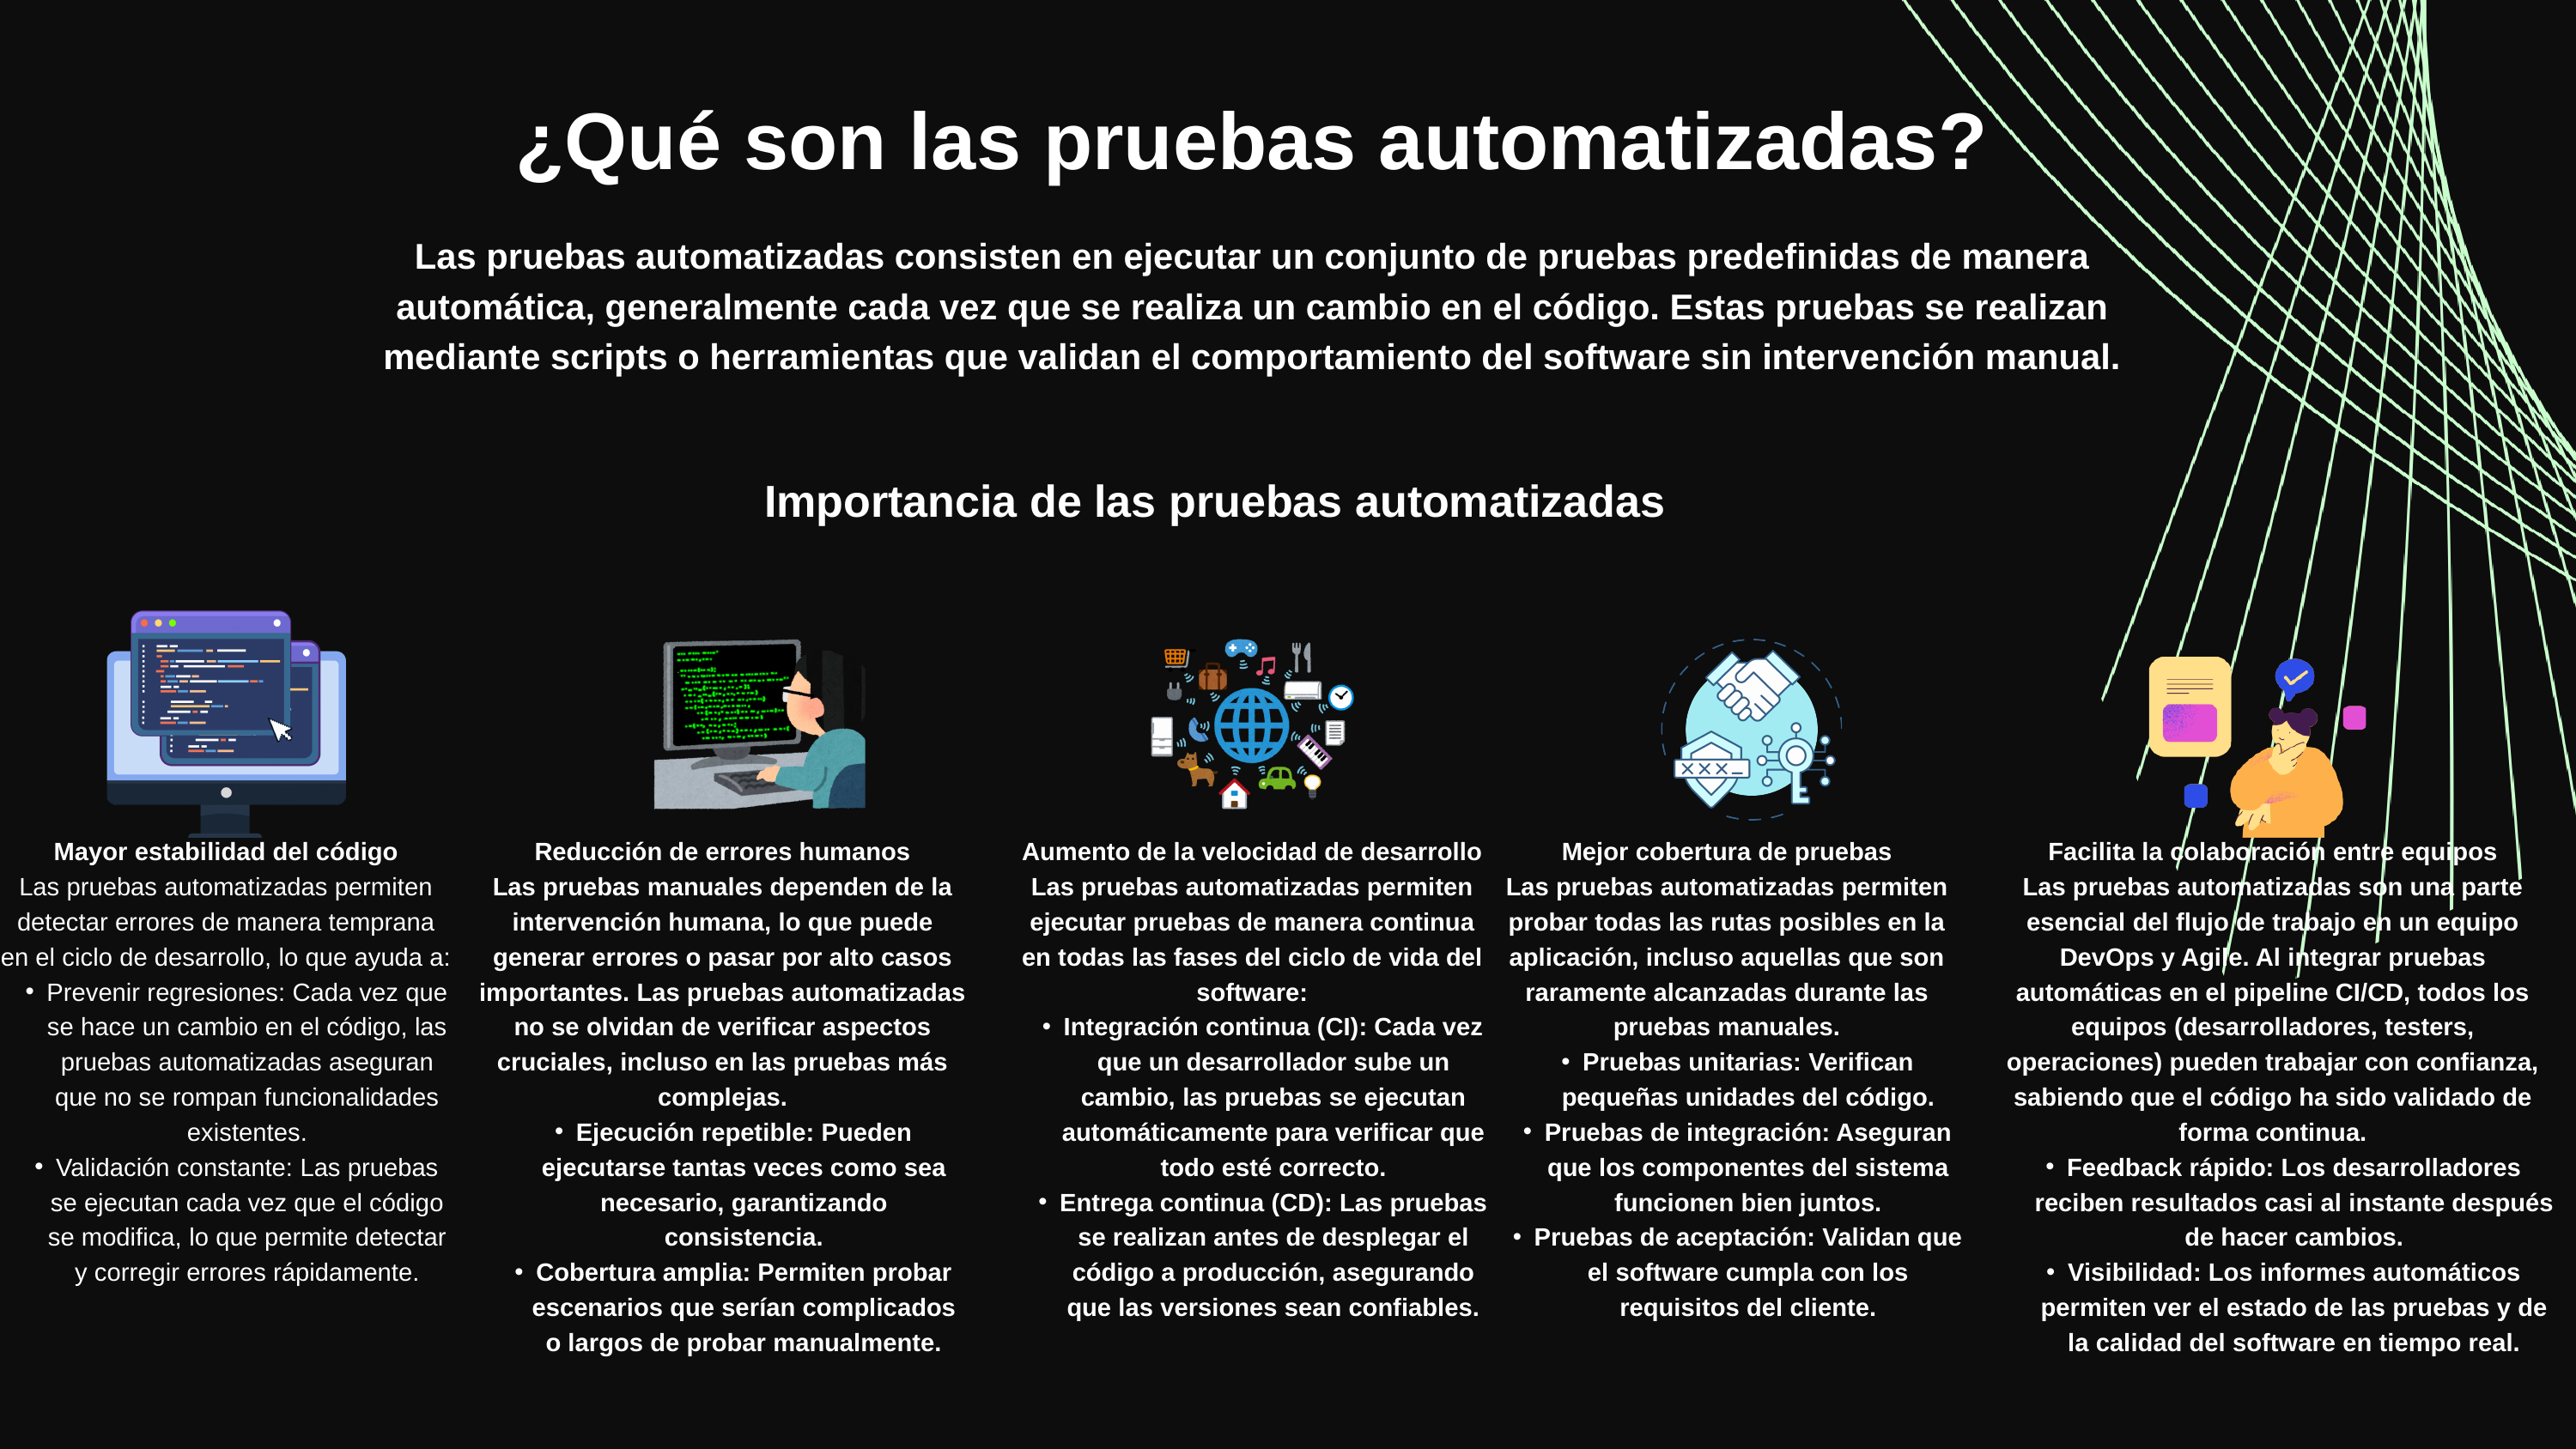

¿Qué son las pruebas automatizadas?
Las pruebas automatizadas consisten en ejecutar un conjunto de pruebas predefinidas de manera automática, generalmente cada vez que se realiza un cambio en el código. Estas pruebas se realizan mediante scripts o herramientas que validan el comportamiento del software sin intervención manual.
Importancia de las pruebas automatizadas

Mayor estabilidad del código
Las pruebas automatizadas permiten detectar errores de manera temprana en el ciclo de desarrollo, lo que ayuda a:
Prevenir regresiones: Cada vez que se hace un cambio en el código, las pruebas automatizadas aseguran que no se rompan funcionalidades existentes.
Validación constante: Las pruebas se ejecutan cada vez que el código se modifica, lo que permite detectar y corregir errores rápidamente.

Reducción de errores humanos
Las pruebas manuales dependen de la intervención humana, lo que puede generar errores o pasar por alto casos importantes. Las pruebas automatizadas no se olvidan de verificar aspectos cruciales, incluso en las pruebas más complejas.
Ejecución repetible: Pueden ejecutarse tantas veces como sea necesario, garantizando consistencia.
Cobertura amplia: Permiten probar escenarios que serían complicados o largos de probar manualmente.
Aumento de la velocidad de desarrollo
Las pruebas automatizadas permiten ejecutar pruebas de manera continua en todas las fases del ciclo de vida del software:
Integración continua (CI): Cada vez que un desarrollador sube un cambio, las pruebas se ejecutan automáticamente para verificar que todo esté correcto.
Entrega continua (CD): Las pruebas se realizan antes de desplegar el código a producción, asegurando que las versiones sean confiables.

Mejor cobertura de pruebas
Las pruebas automatizadas permiten probar todas las rutas posibles en la aplicación, incluso aquellas que son raramente alcanzadas durante las pruebas manuales.
Pruebas unitarias: Verifican pequeñas unidades del código.
Pruebas de integración: Aseguran que los componentes del sistema funcionen bien juntos.
Pruebas de aceptación: Validan que el software cumpla con los requisitos del cliente.

Facilita la colaboración entre equipos
Las pruebas automatizadas son una parte esencial del flujo de trabajo en un equipo DevOps y Agile. Al integrar pruebas automáticas en el pipeline CI/CD, todos los equipos (desarrolladores, testers, operaciones) pueden trabajar con confianza, sabiendo que el código ha sido validado de forma continua.
Feedback rápido: Los desarrolladores reciben resultados casi al instante después de hacer cambios.
Visibilidad: Los informes automáticos permiten ver el estado de las pruebas y de la calidad del software en tiempo real.